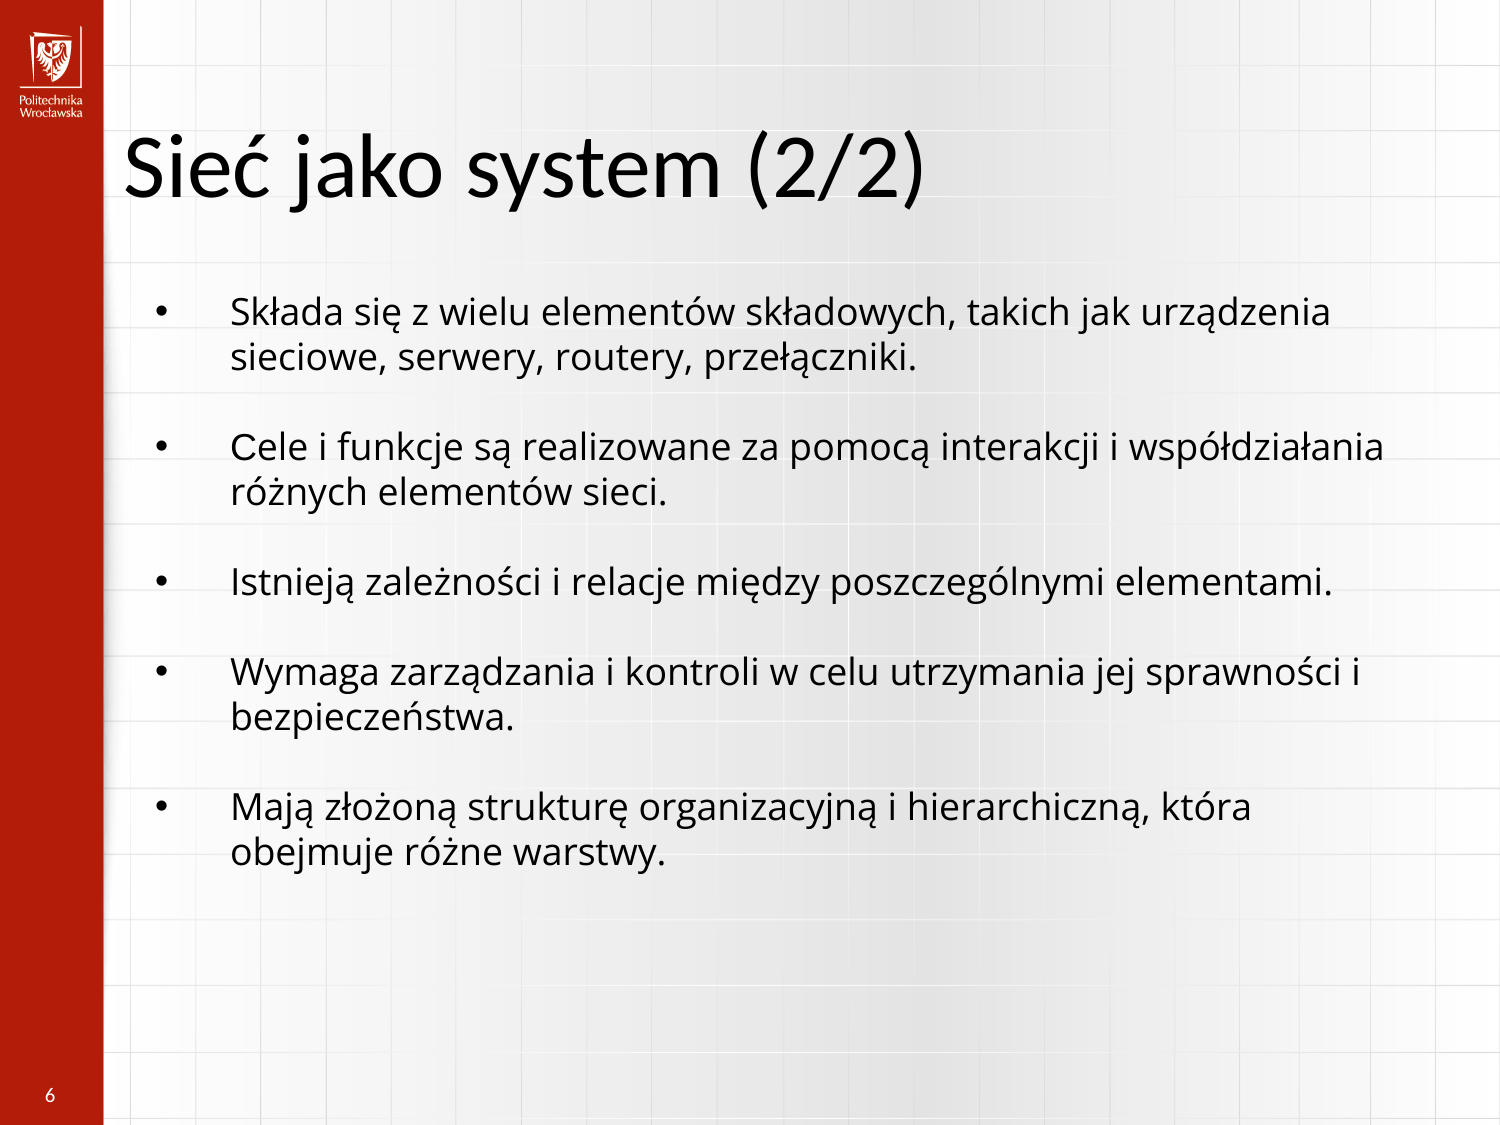

Sieć jako system (2/2)
Składa się z wielu elementów składowych, takich jak urządzenia sieciowe, serwery, routery, przełączniki.

Cele i funkcje są realizowane za pomocą interakcji i współdziałania różnych elementów sieci.

Istnieją zależności i relacje między poszczególnymi elementami.

Wymaga zarządzania i kontroli w celu utrzymania jej sprawności i bezpieczeństwa.

Mają złożoną strukturę organizacyjną i hierarchiczną, która obejmuje różne warstwy.